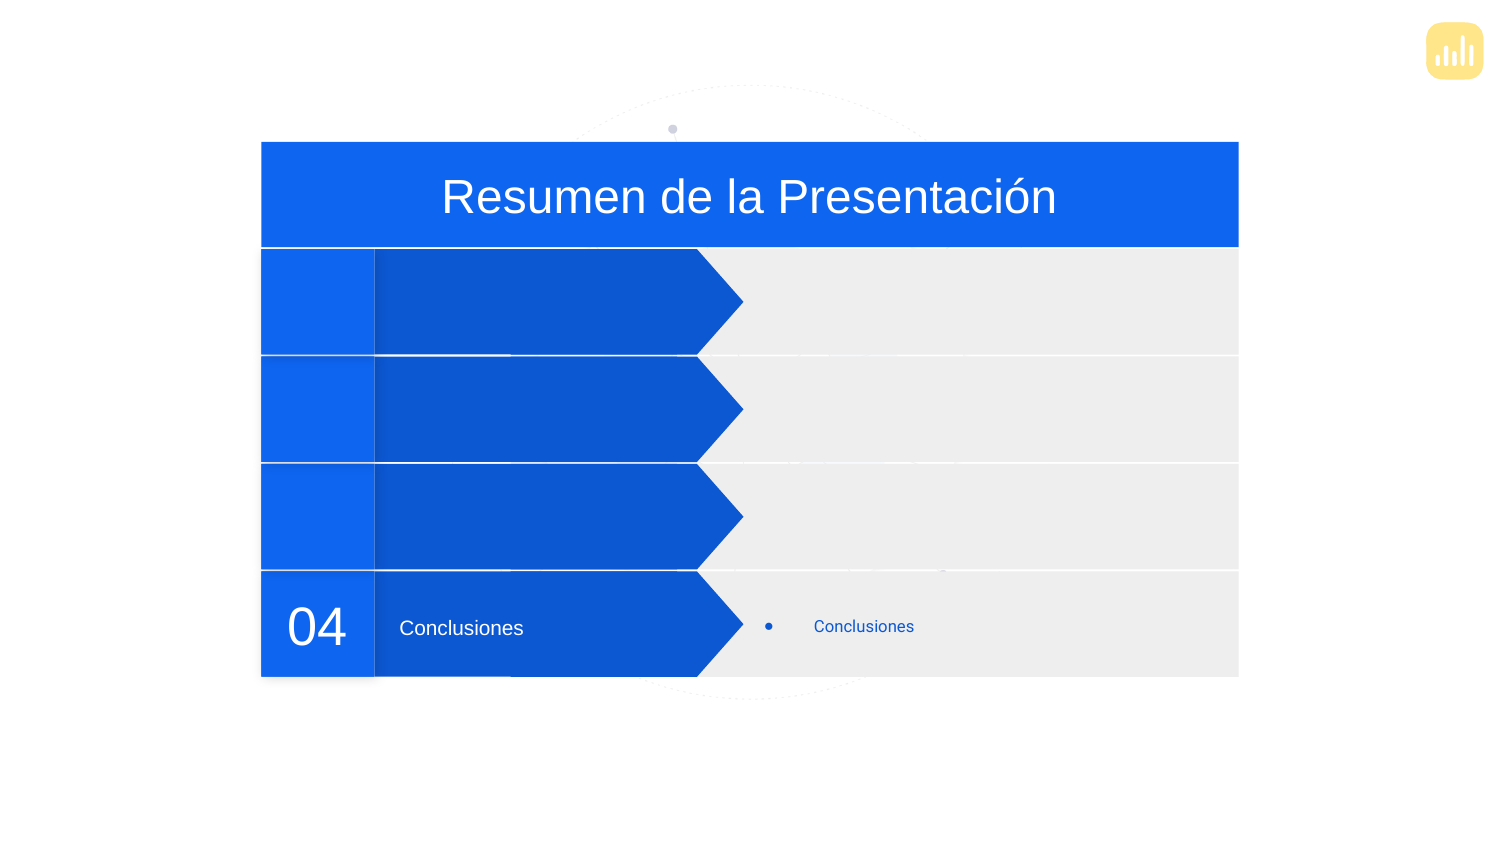

Resumen de la Presentación

04

 Conclusiones
Conclusiones